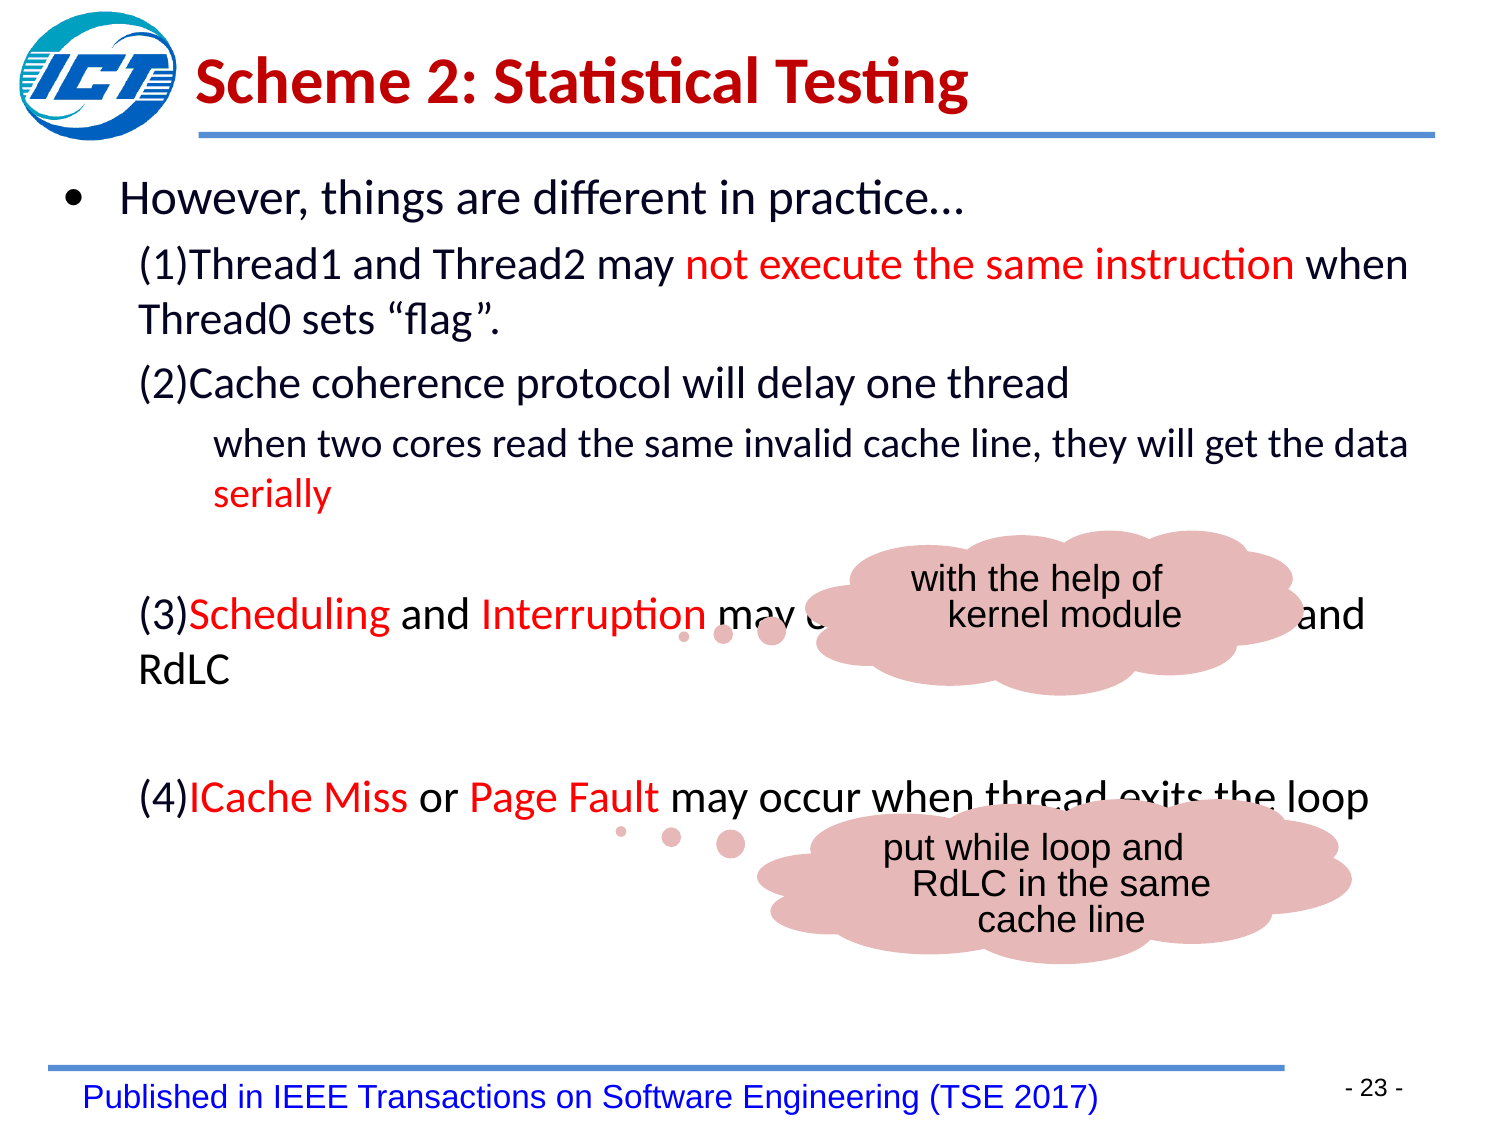

# Scheme 2: Statistical Testing
However, things are different in practice…
(1)Thread1 and Thread2 may not execute the same instruction when Thread0 sets “flag”.
(2)Cache coherence protocol will delay one thread
when two cores read the same invalid cache line, they will get the data serially

(3)Scheduling and Interruption may occur between while loop and RdLC

(4)ICache Miss or Page Fault may occur when thread exits the loop

with the help of kernel module
put while loop and RdLC in the same cache line